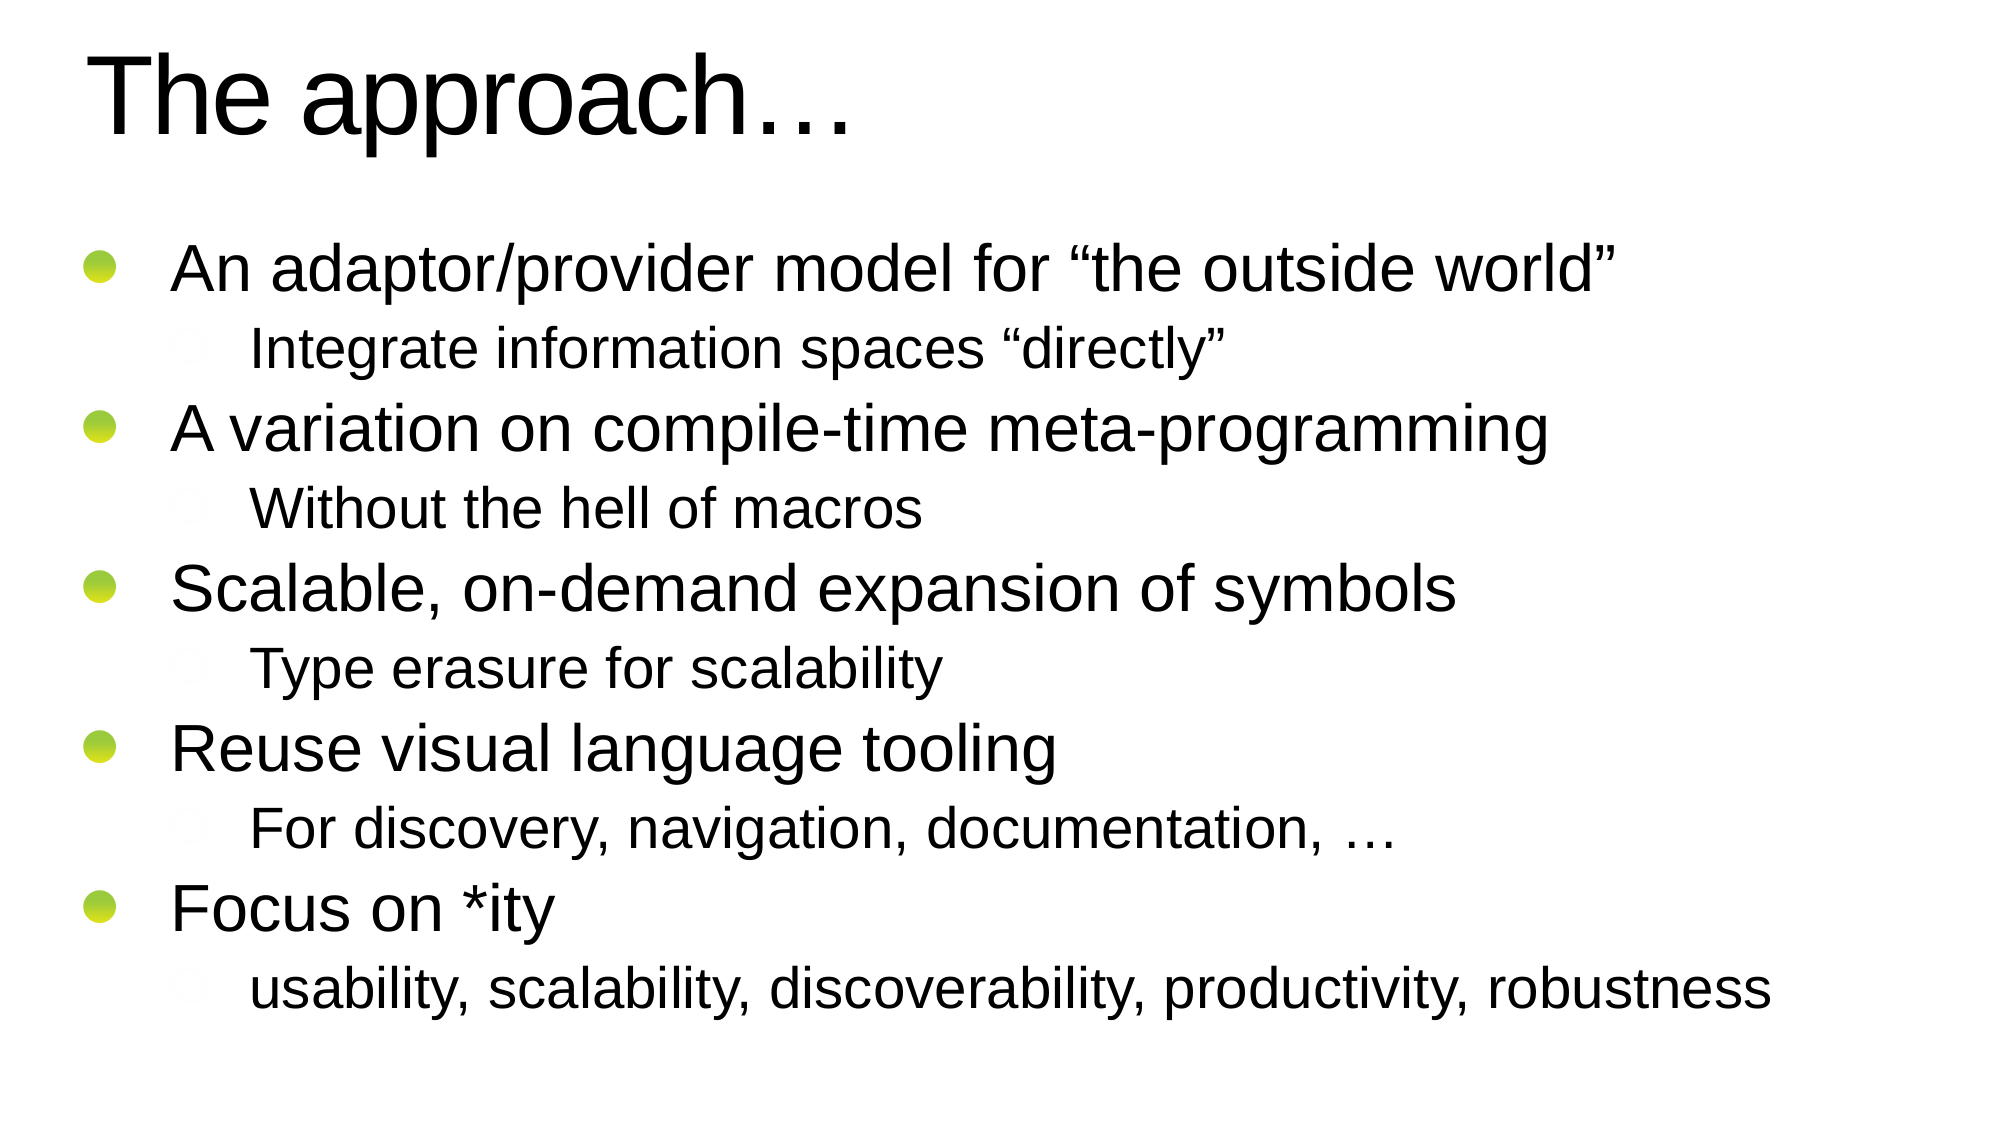

# The approach…
An adaptor/provider model for “the outside world”
Integrate information spaces “directly”
A variation on compile-time meta-programming
Without the hell of macros
Scalable, on-demand expansion of symbols
Type erasure for scalability
Reuse visual language tooling
For discovery, navigation, documentation, …
Focus on *ity
usability, scalability, discoverability, productivity, robustness